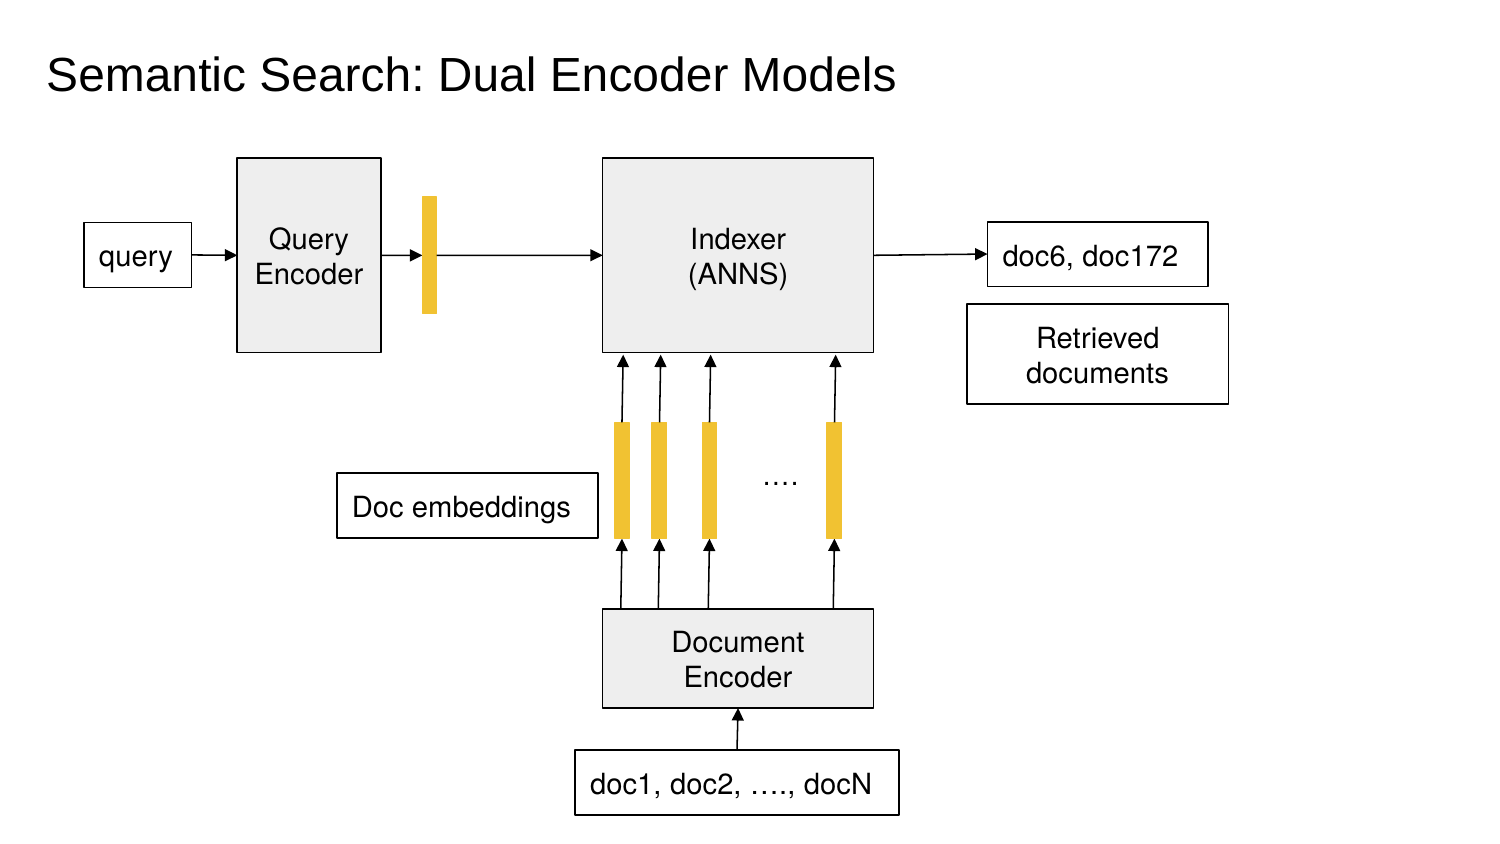

Semantic Search: Dual Encoder Models
Query Encoder
Indexer
(ANNS)

doc6, doc172
query
Retrieved documents

….
Doc embeddings
Document Encoder
doc1, doc2, …., docN